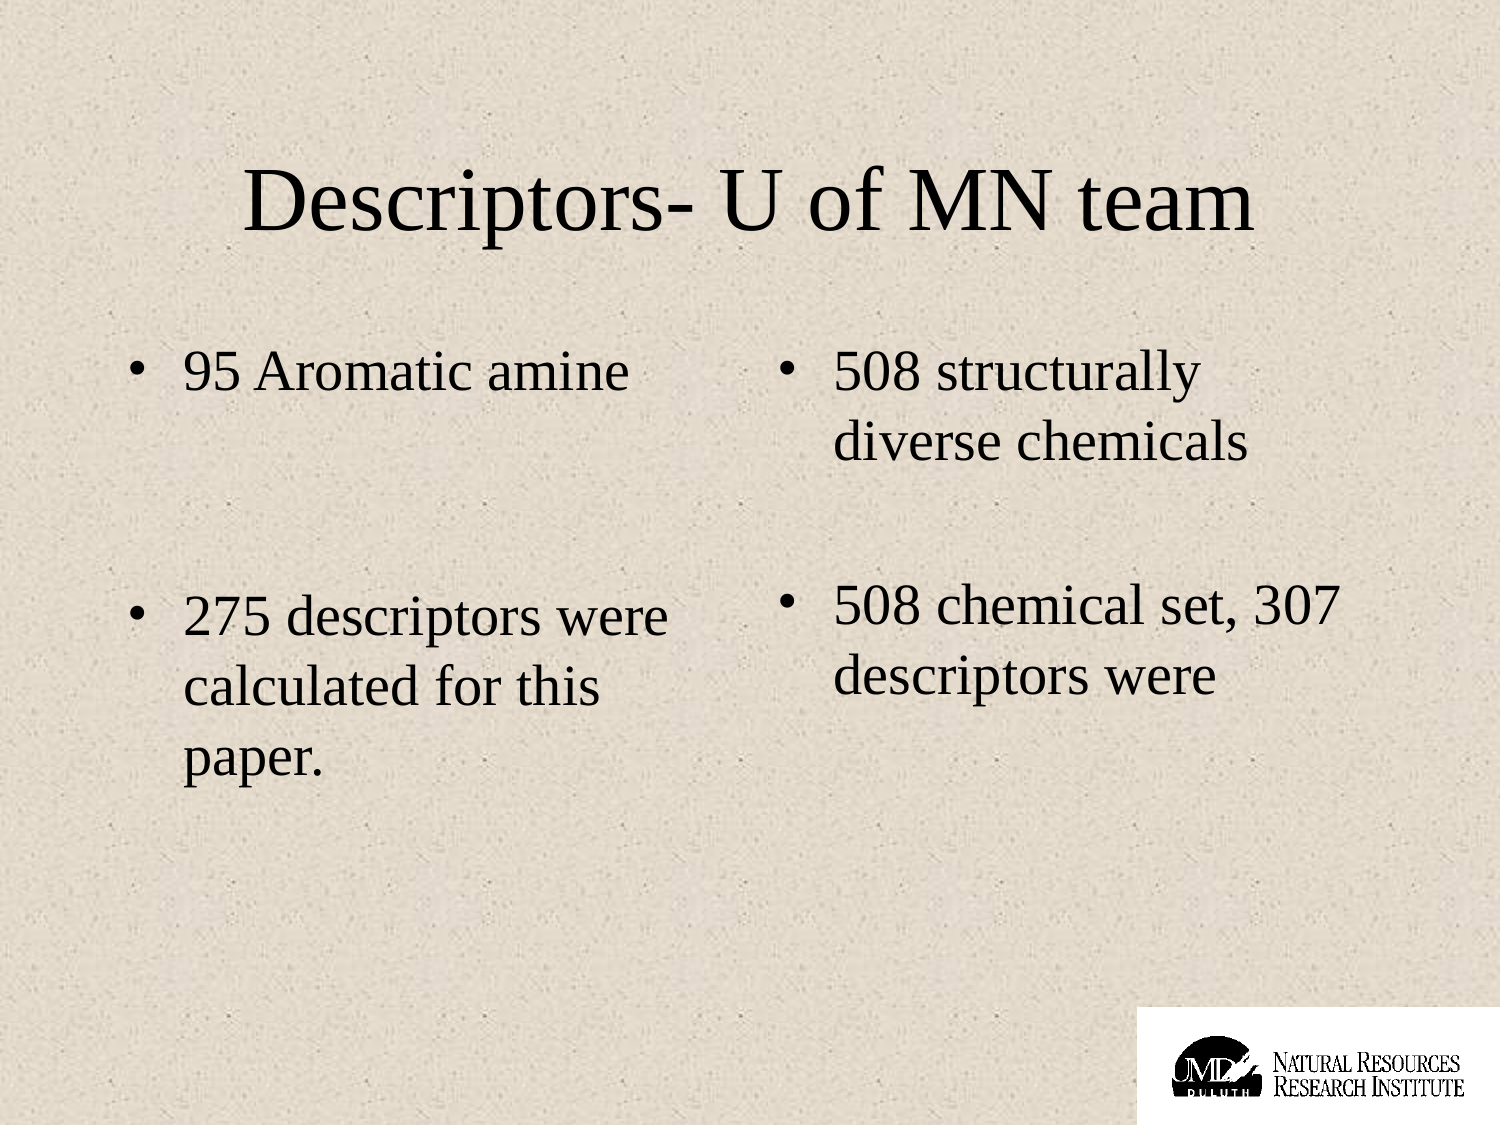

# Descriptors- U of MN team
95 Aromatic amine

275 descriptors were calculated for this paper.
508 structurally  diverse chemicals

508 chemical set, 307 descriptors were